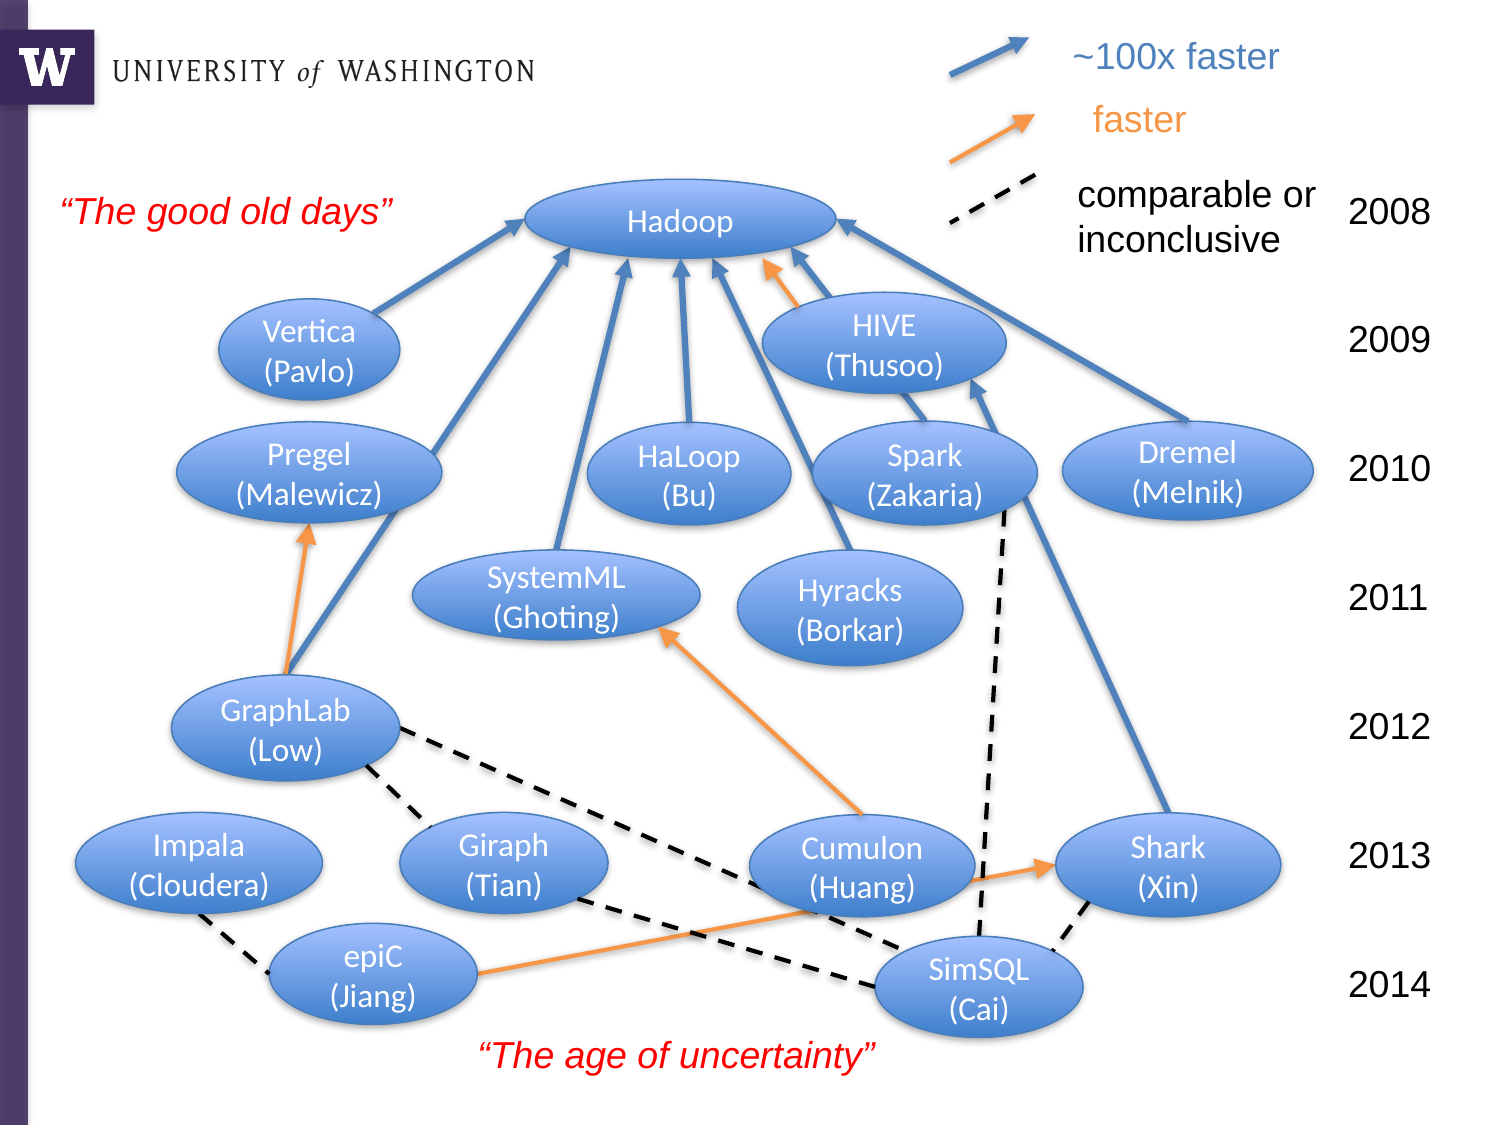

~100x faster
 faster
comparable or inconclusive
“The good old days”
Hadoop
2008
HIVE (Thusoo)
Vertica (Pavlo)
2009
Spark (Zakaria)
Dremel (Melnik)
Pregel (Malewicz)
HaLoop (Bu)
2010
SystemML (Ghoting)
Hyracks (Borkar)
2011
GraphLab (Low)
2012
Impala (Cloudera)
Giraph (Tian)
Shark (Xin)
Cumulon (Huang)
2013
epiC (Jiang)
SimSQL (Cai)
2014
“The age of uncertainty”